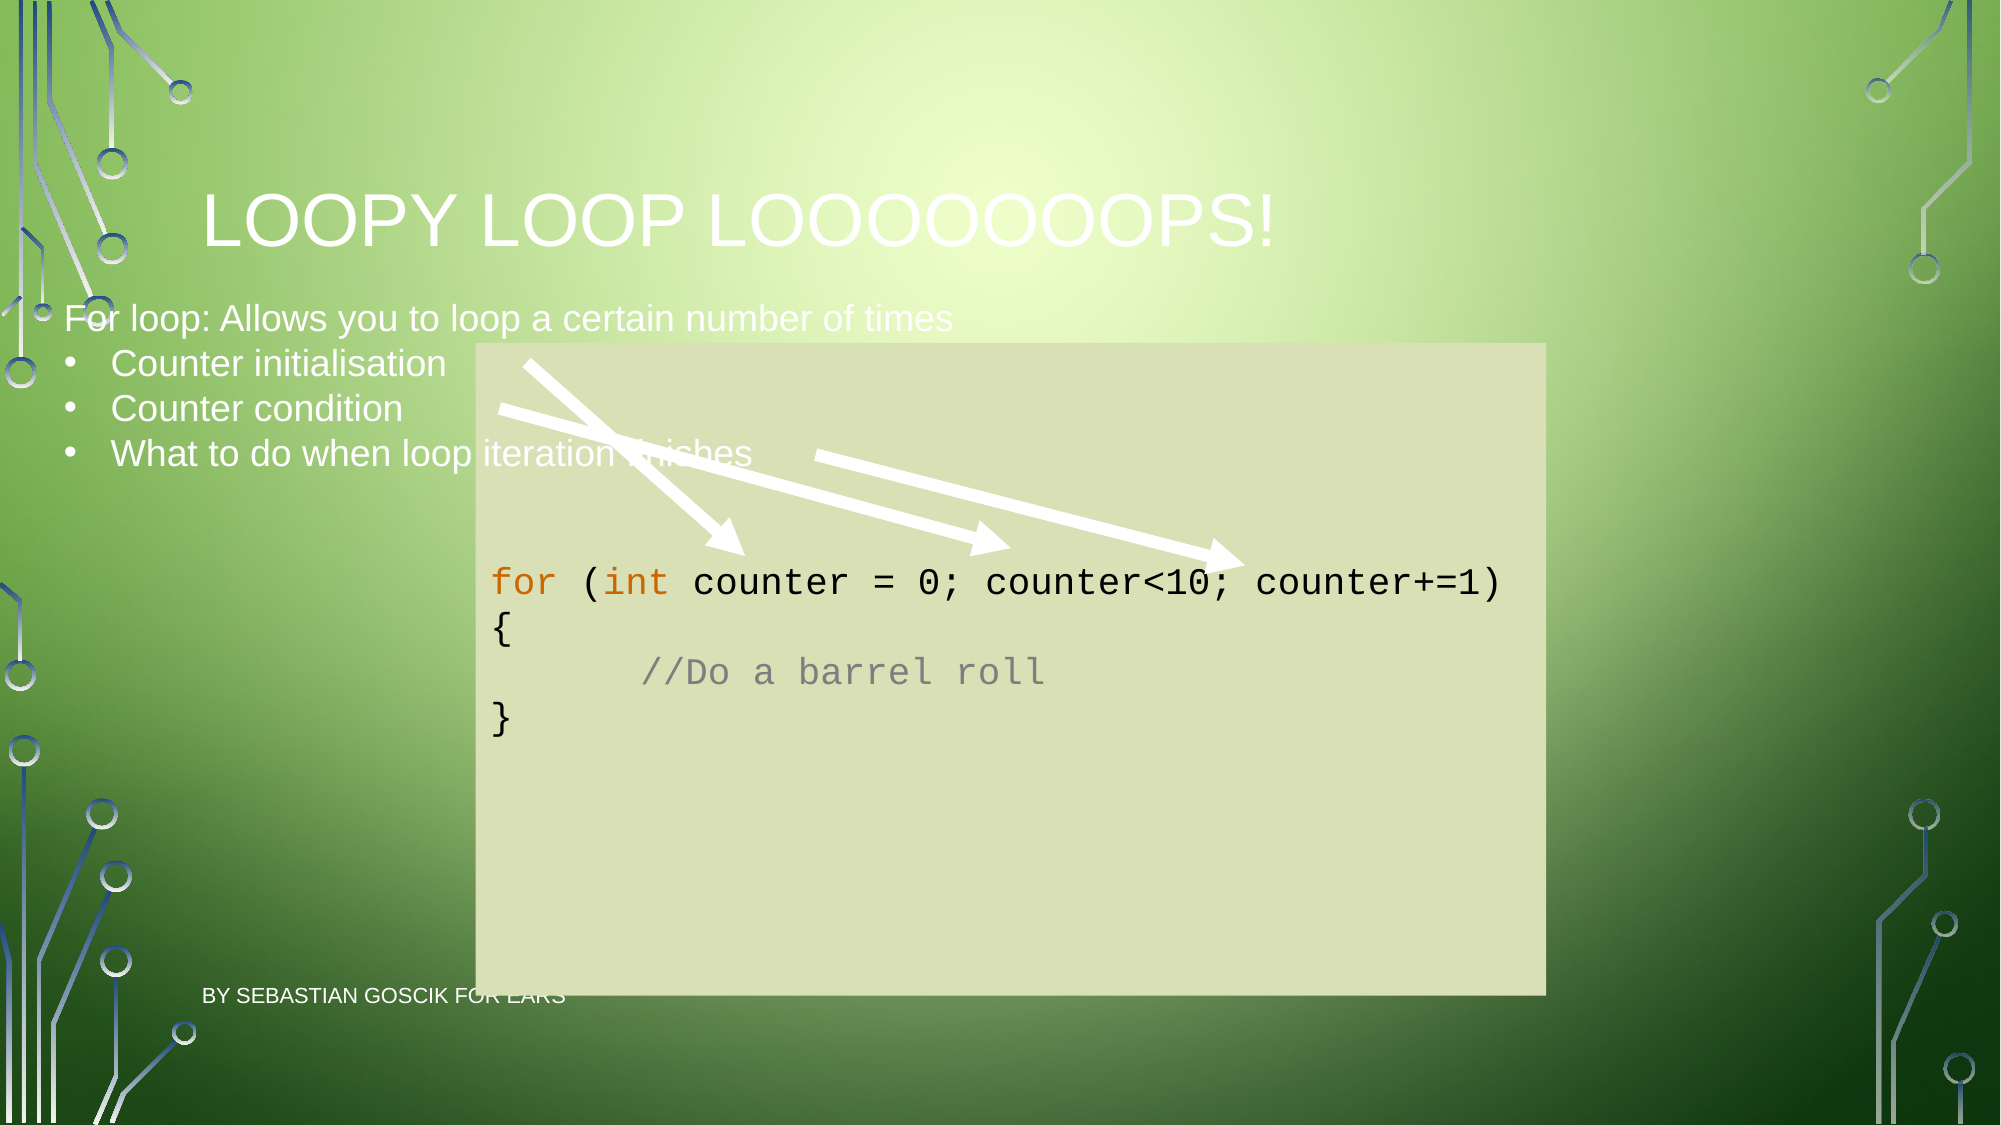

Loopy loop LOOOOOOOPS!
For loop: Allows you to loop a certain number of times
Counter initialisation
Counter condition
What to do when loop iteration finishes
for (int counter = 0; counter<10; counter+=1)
{
	//Do a barrel roll
}

By Sebastian Goscik for EARS